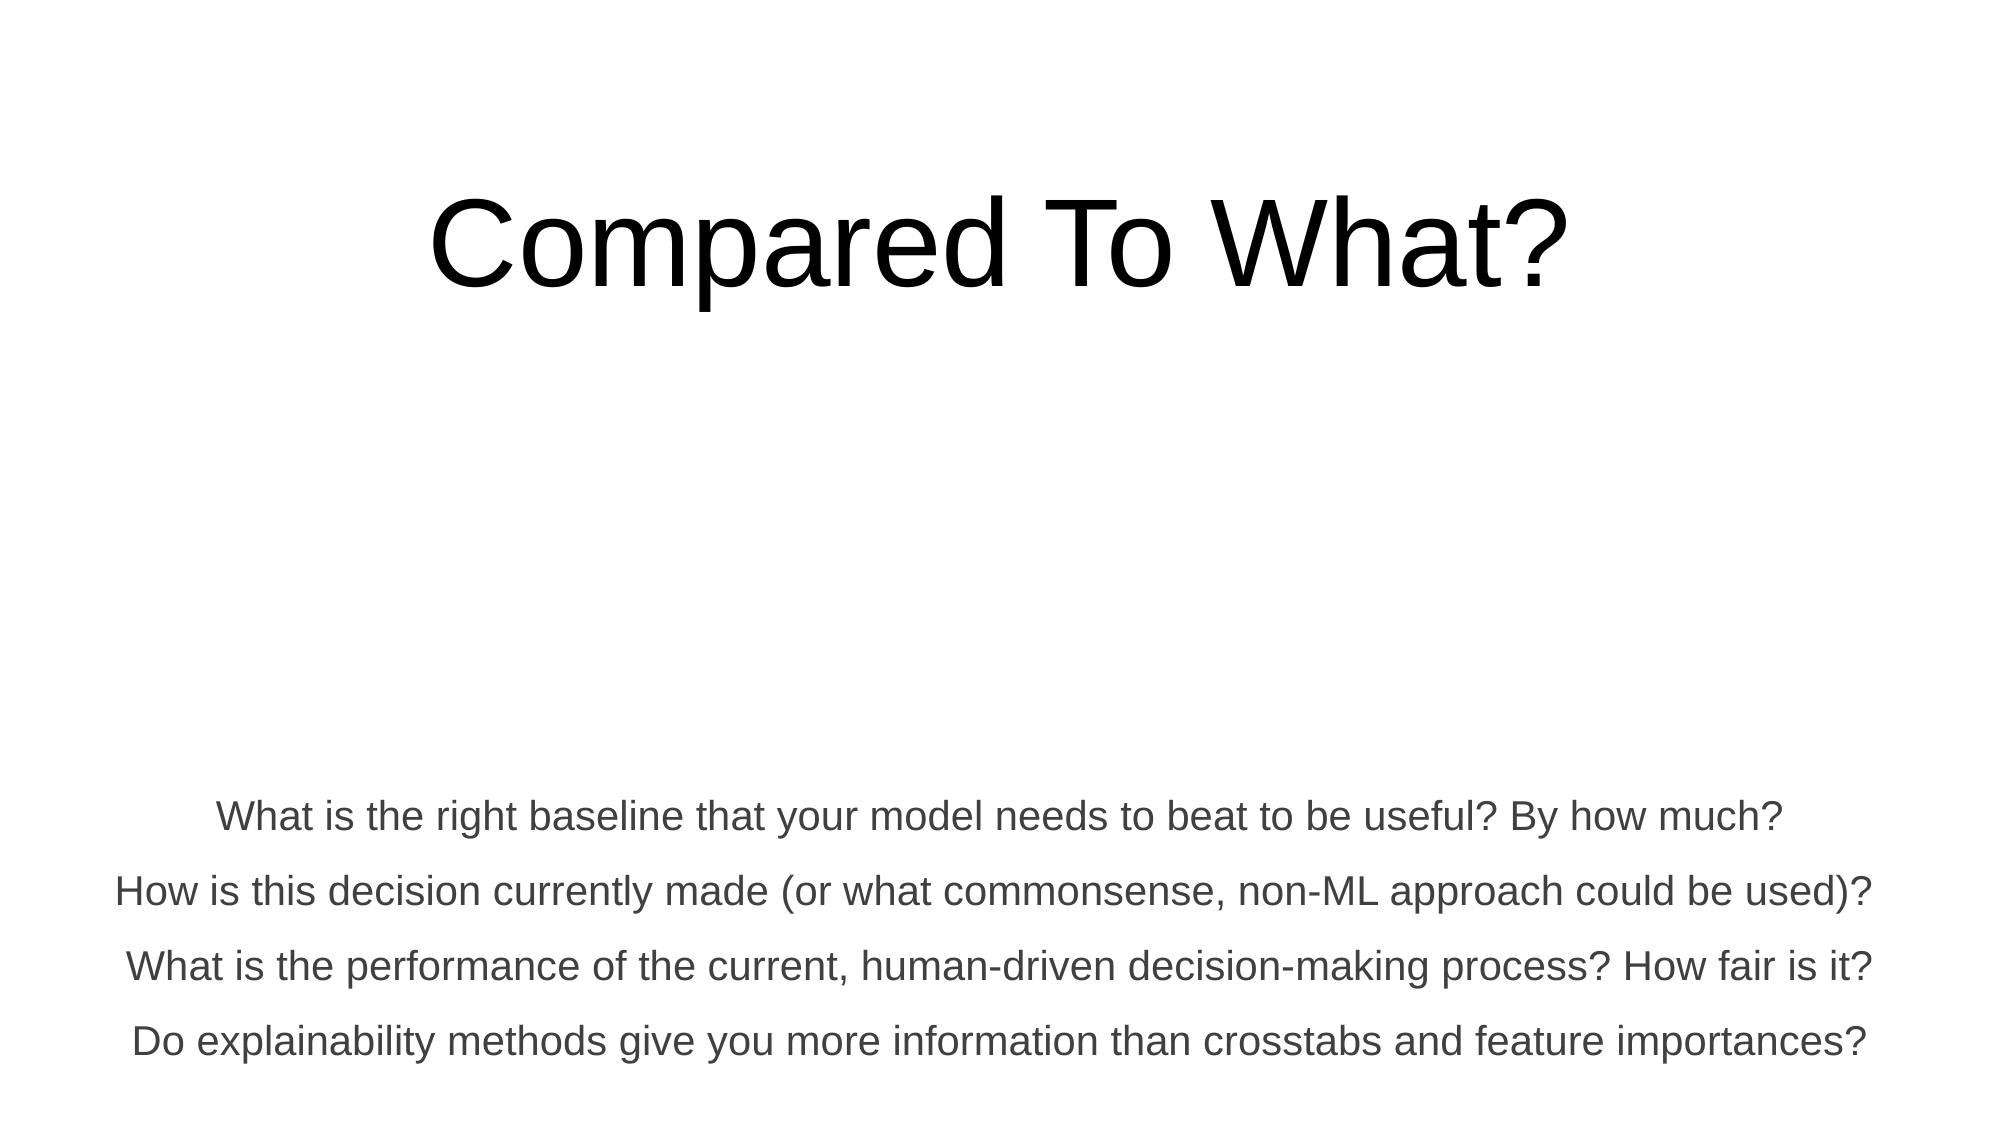

Compared To What?
What is the right baseline that your model needs to beat to be useful? By how much?
How is this decision currently made (or what commonsense, non-ML approach could be used)?
What is the performance of the current, human-driven decision-making process? How fair is it?
Do explainability methods give you more information than crosstabs and feature importances?